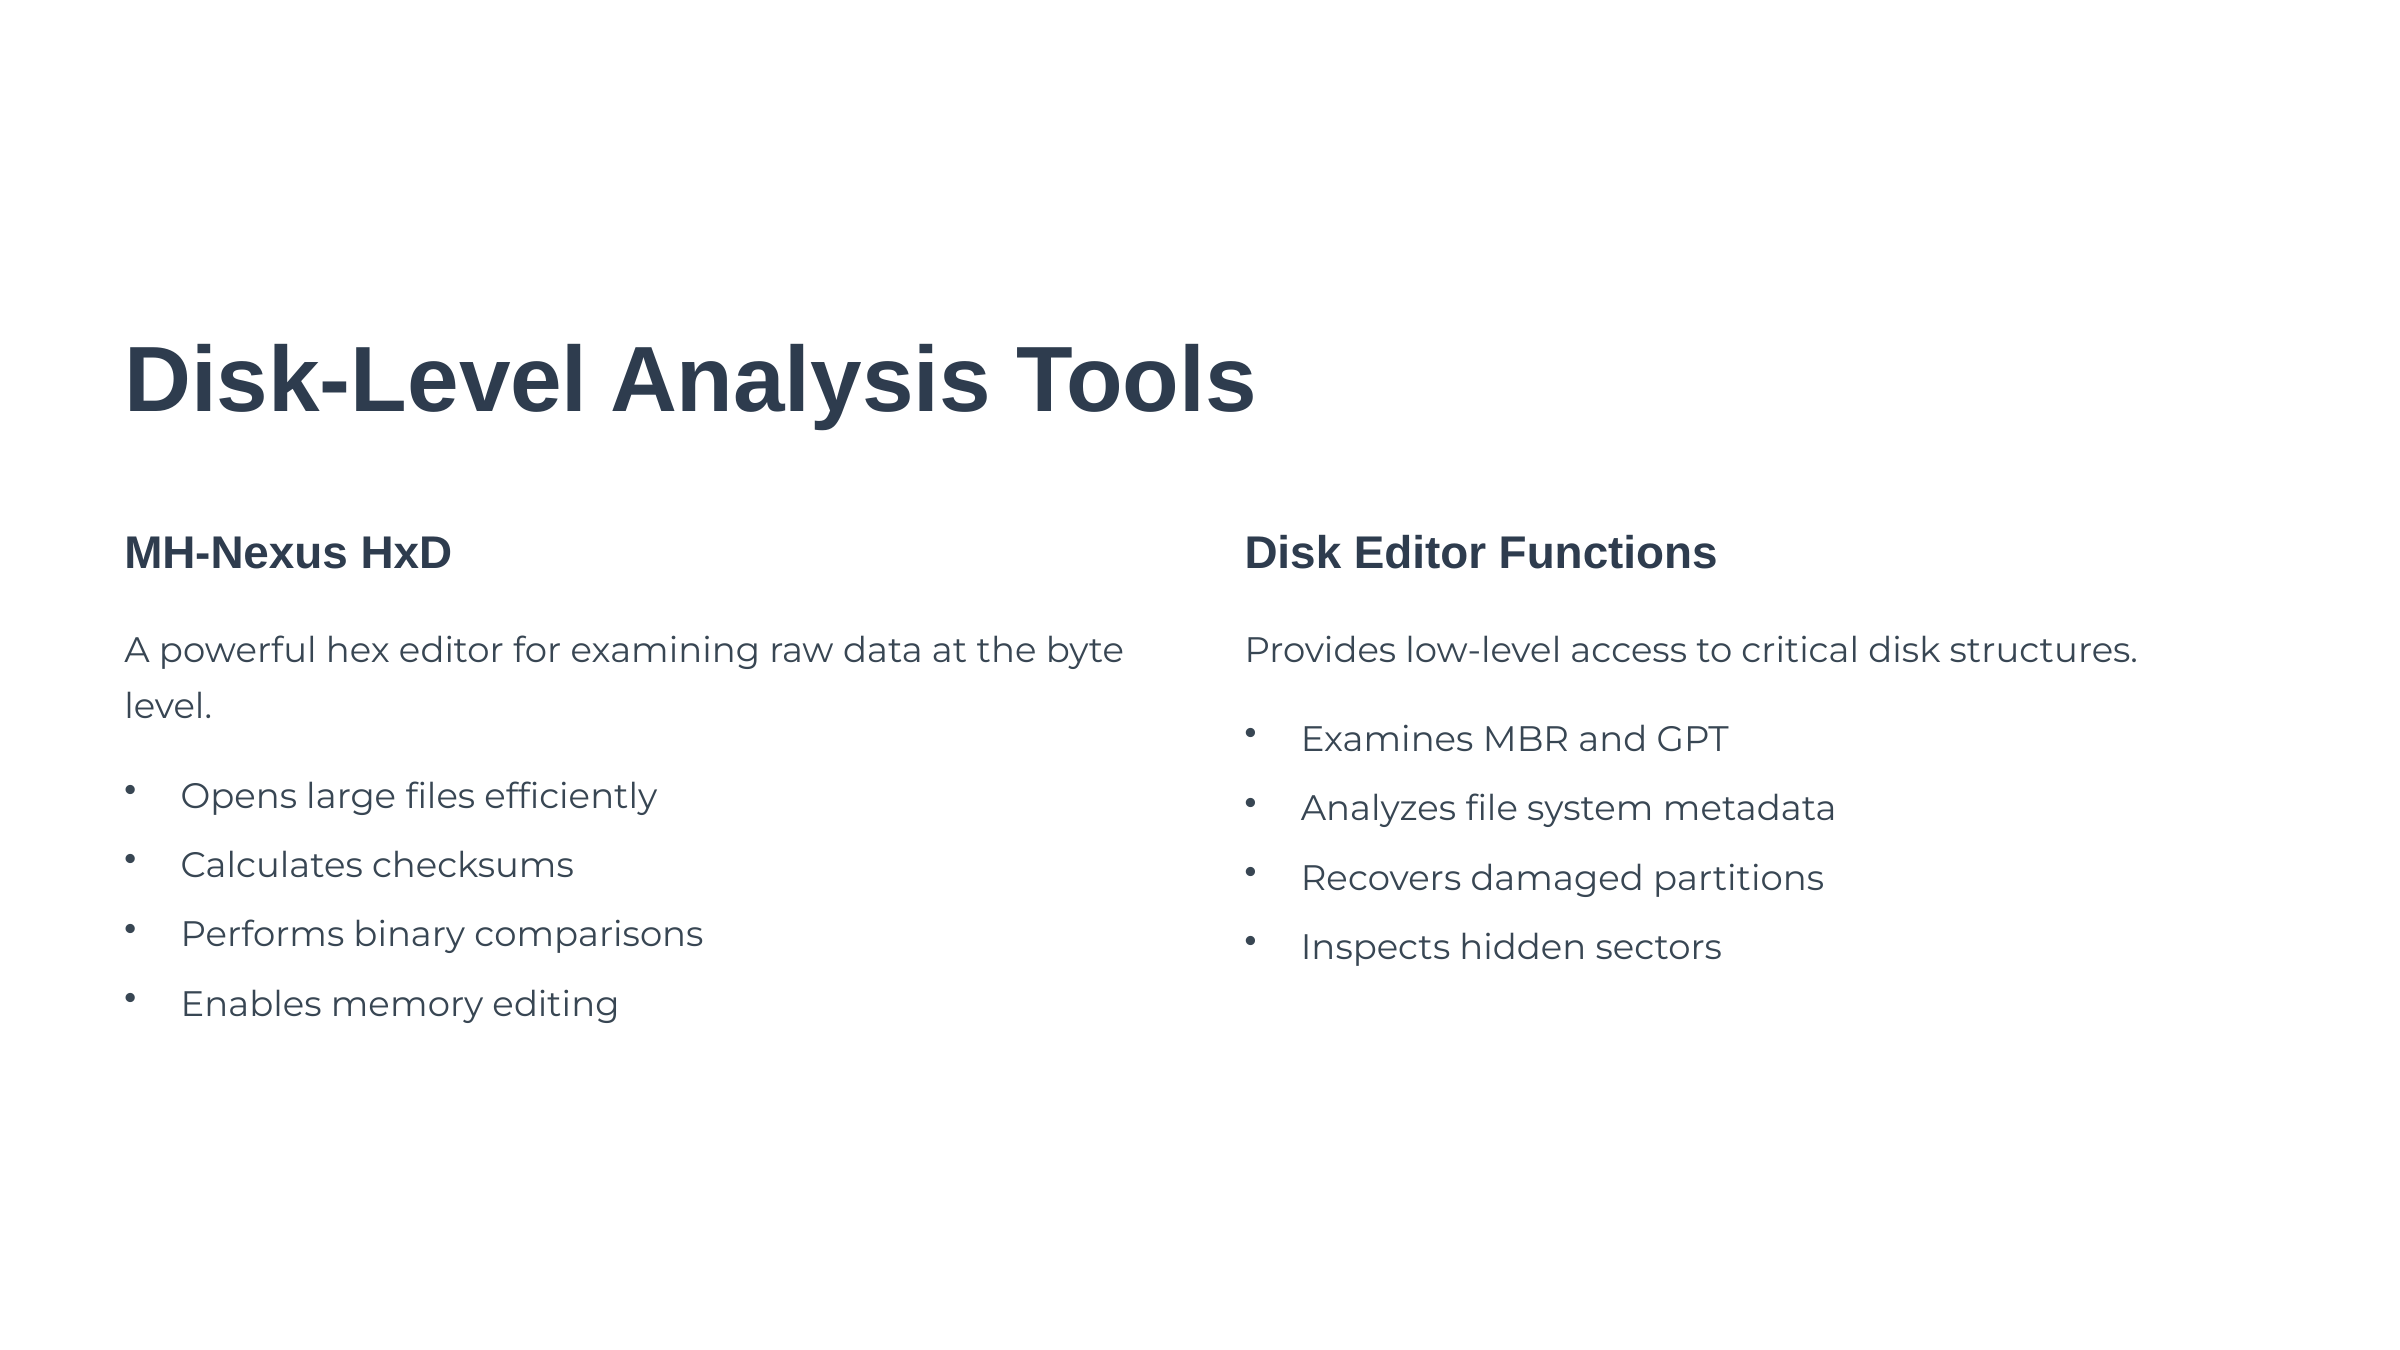

Disk-Level Analysis Tools
MH-Nexus HxD
Disk Editor Functions
A powerful hex editor for examining raw data at the byte level.
Provides low-level access to critical disk structures.
Examines MBR and GPT
Opens large files efficiently
Analyzes file system metadata
Calculates checksums
Recovers damaged partitions
Performs binary comparisons
Inspects hidden sectors
Enables memory editing